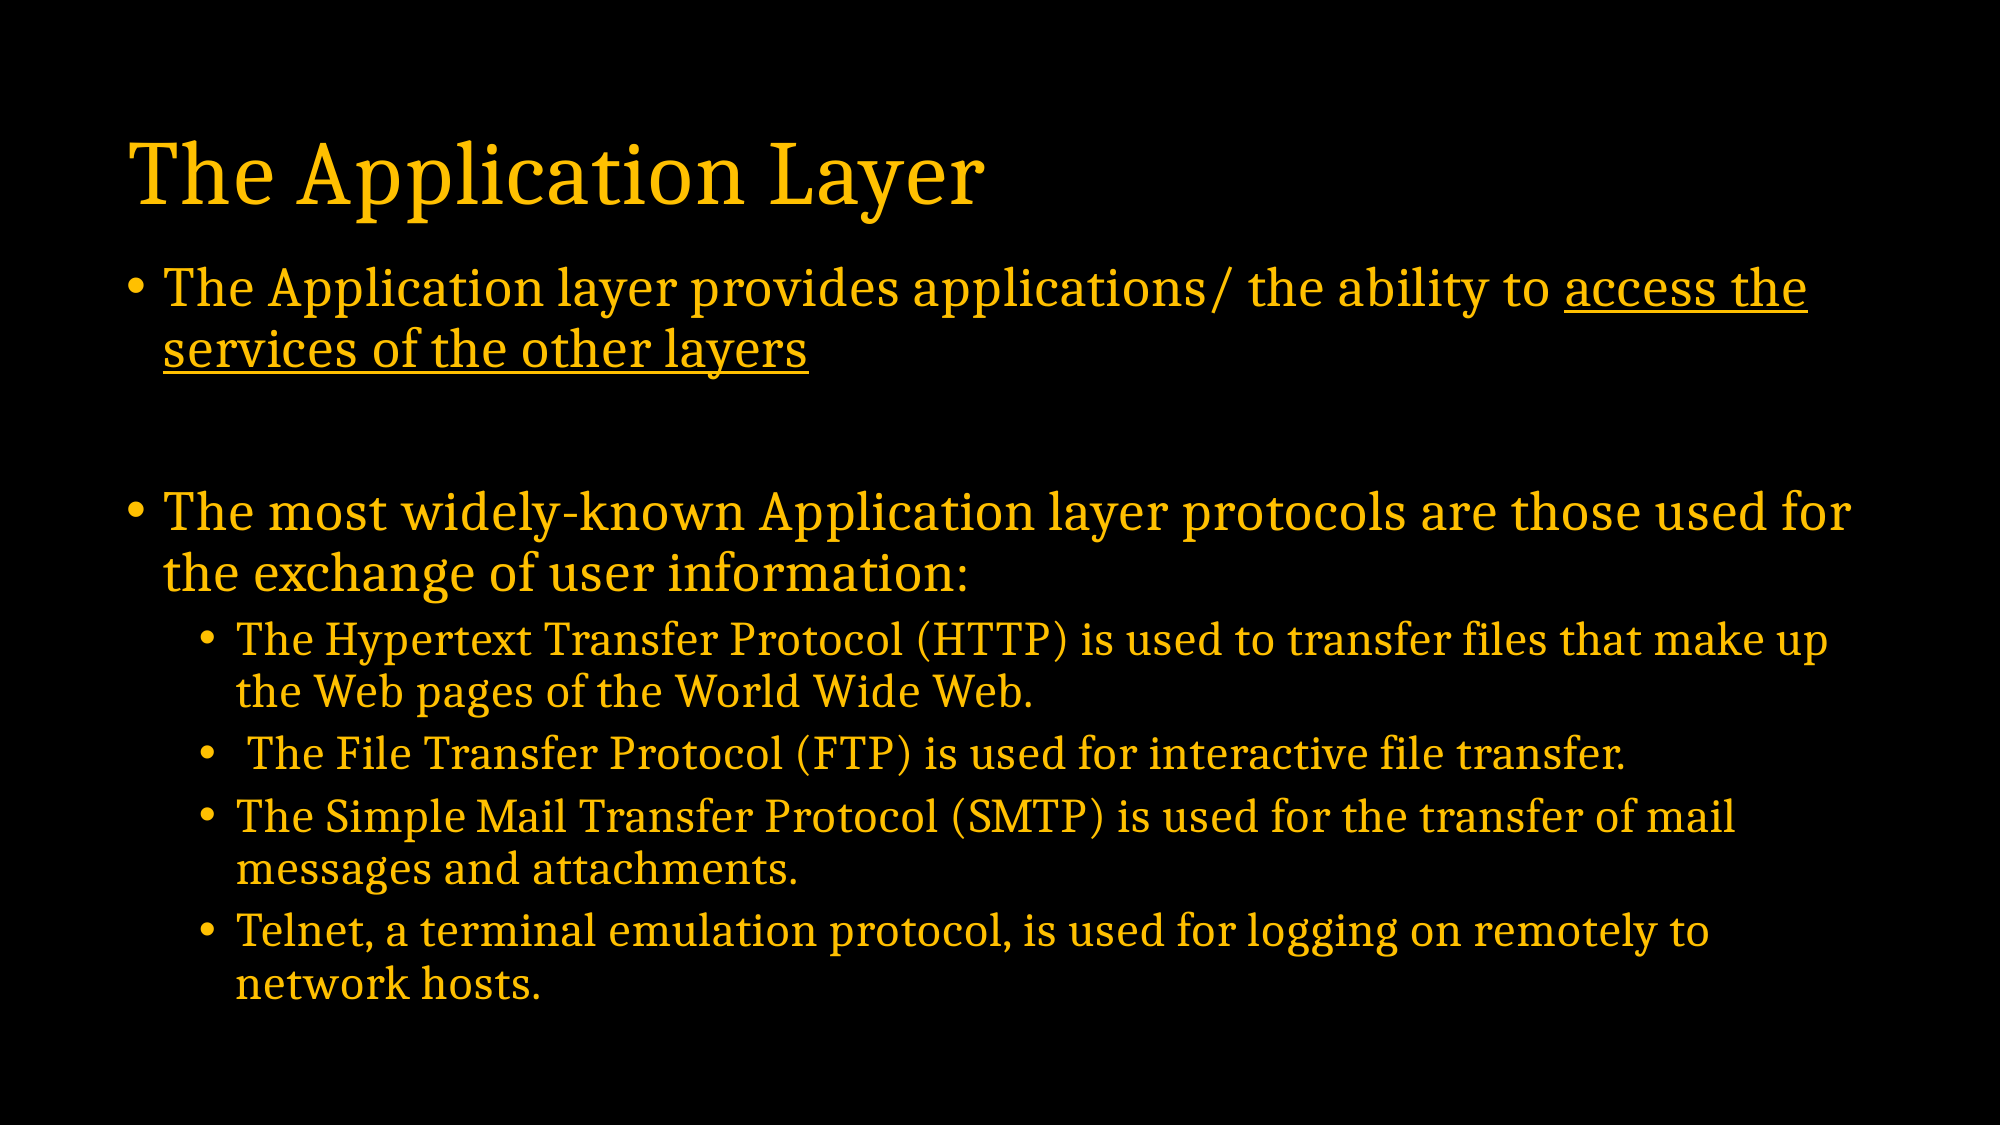

# The Application Layer
The Application layer provides applications/ the ability to access the services of the other layers

The most widely-known Application layer protocols are those used for the exchange of user information:
The Hypertext Transfer Protocol (HTTP) is used to transfer files that make up the Web pages of the World Wide Web.
 The File Transfer Protocol (FTP) is used for interactive file transfer.
The Simple Mail Transfer Protocol (SMTP) is used for the transfer of mail messages and attachments.
Telnet, a terminal emulation protocol, is used for logging on remotely to network hosts.